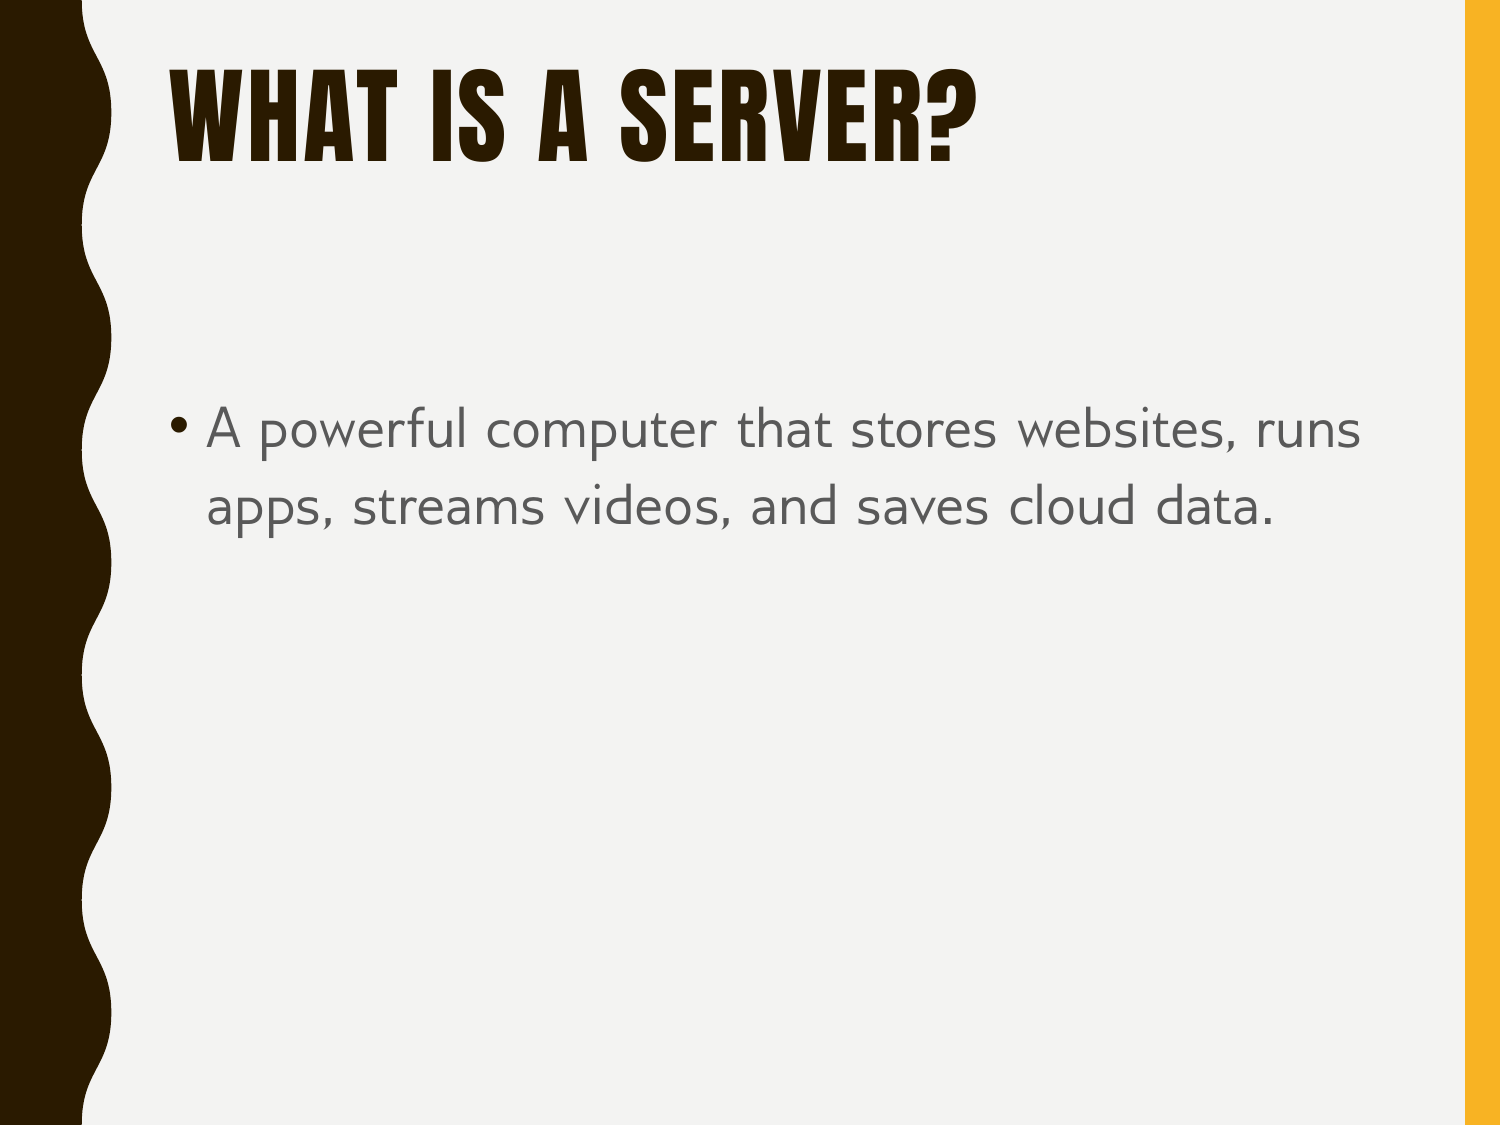

# What Is a Server?
A powerful computer that stores websites, runs apps, streams videos, and saves cloud data.